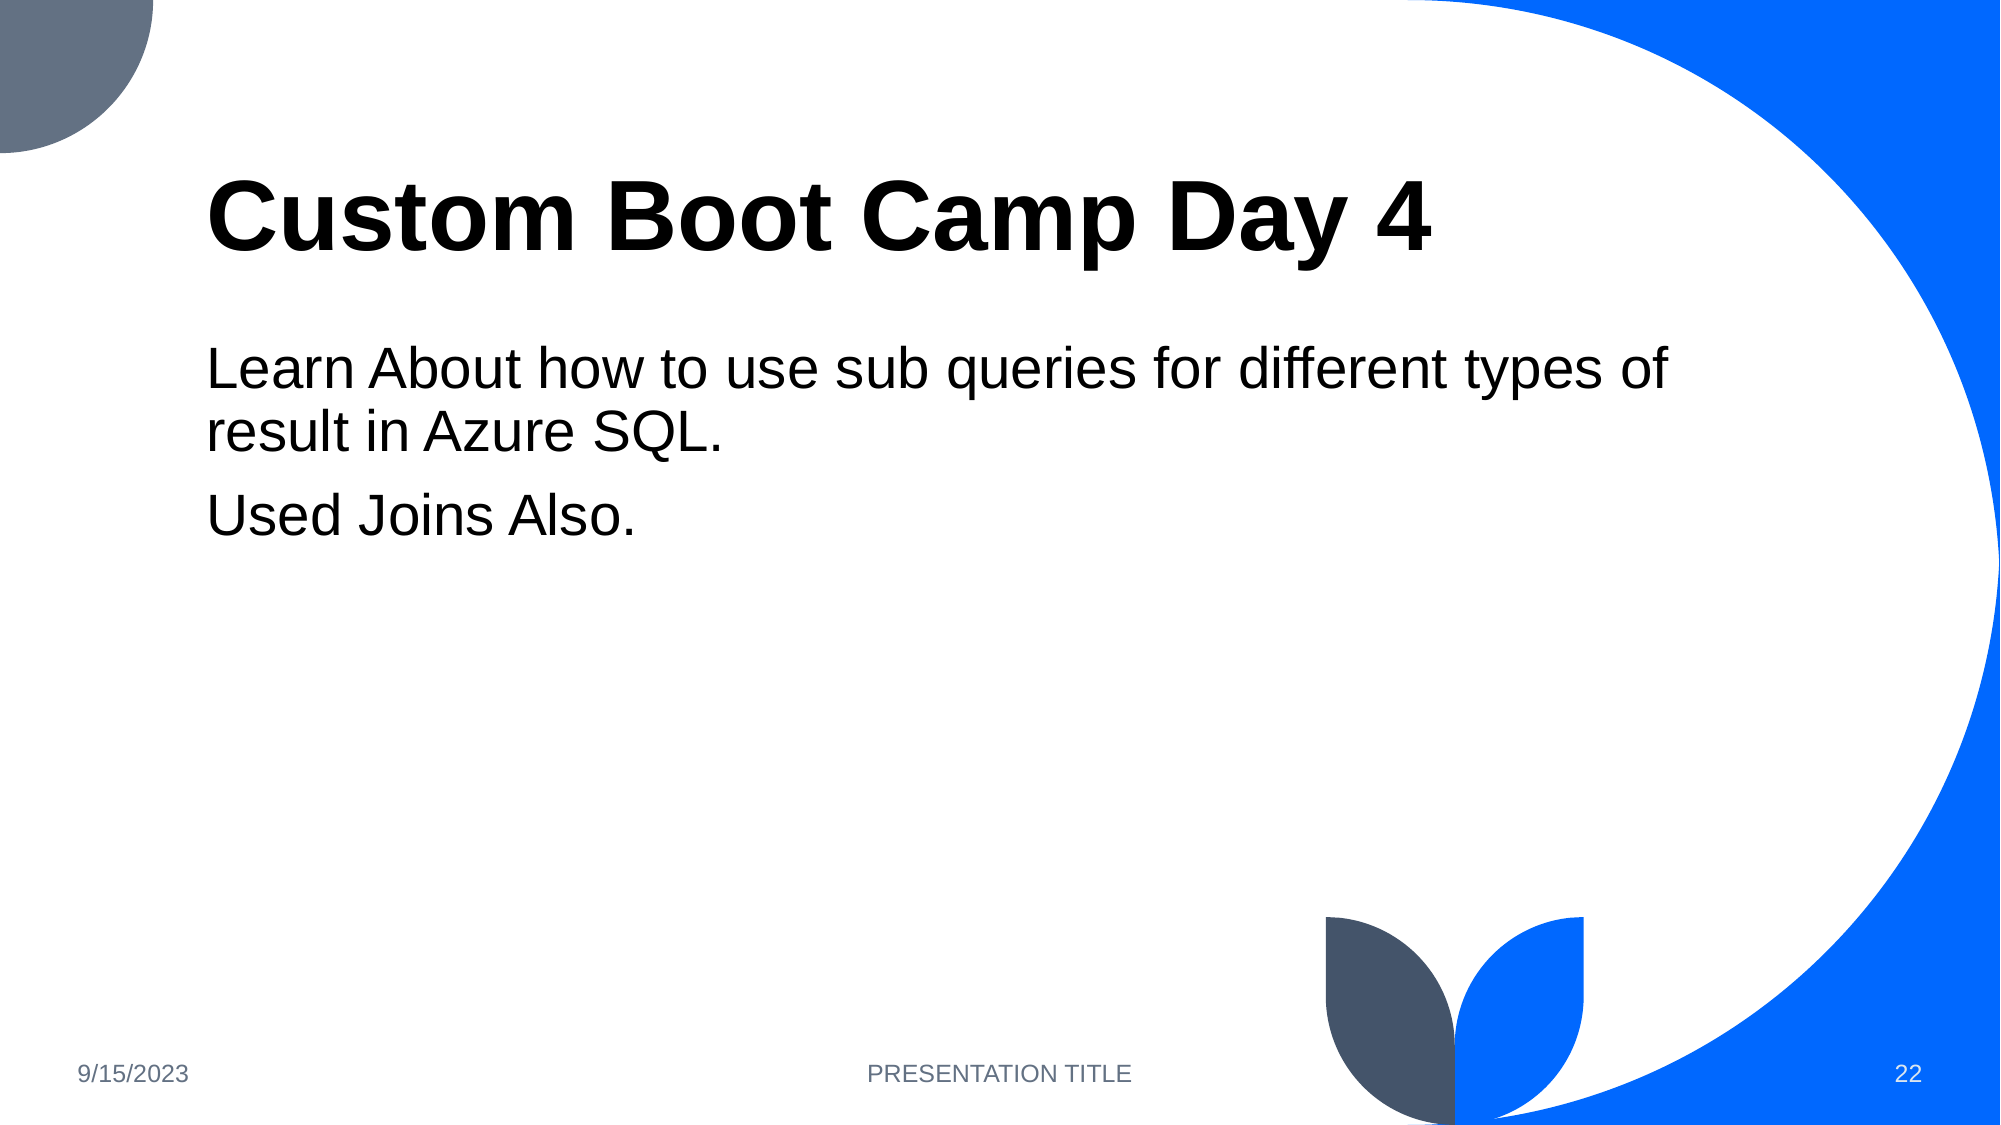

# Custom Boot Camp Day 4
Learn About how to use sub queries for different types of result in Azure SQL.
Used Joins Also.
9/15/2023
PRESENTATION TITLE
22